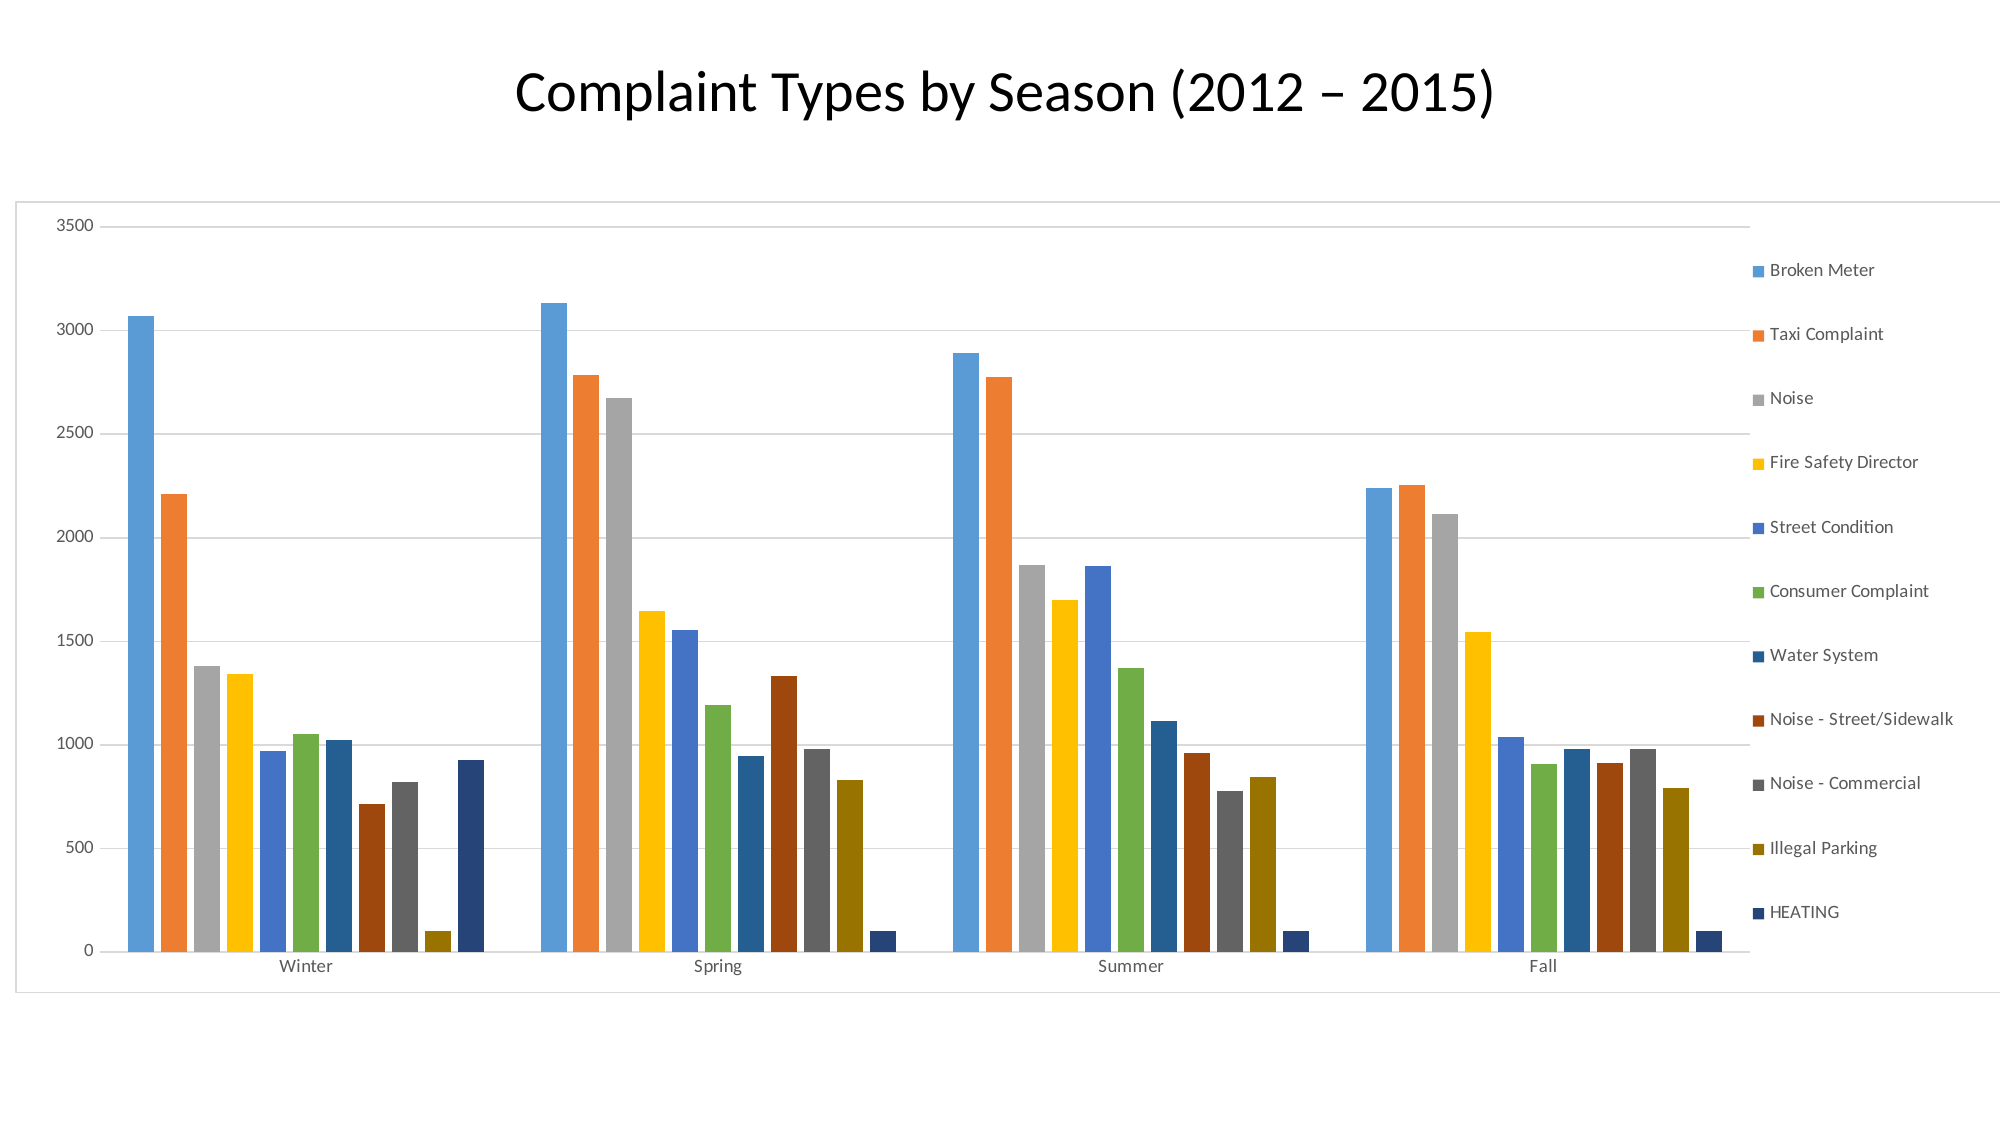

Complaint Types by Season (2012 – 2015)

### Chart

| Category | Broken Meter | Taxi Complaint | Noise | Fire Safety Director | Street Condition | Consumer Complaint | Water System | Noise - Street/Sidewalk | Noise - Commercial | Illegal Parking | HEATING |
|---|---|---|---|---|---|---|---|---|---|---|---|
| Winter | 3071.0 | 2212.0 | 1380.0 | 1343.0 | 972.0 | 1052.0 | 1026.0 | 717.0 | 820.0 | 100.0 | 927.0 |
| Spring | 3135.0 | 2788.0 | 2677.0 | 1648.0 | 1556.0 | 1192.0 | 948.0 | 1335.0 | 982.0 | 832.0 | 100.0 |
| Summer | 2893.0 | 2778.0 | 1867.0 | 1700.0 | 1866.0 | 1369.0 | 1116.0 | 963.0 | 776.0 | 845.0 | 100.0 |
| Fall | 2241.0 | 2257.0 | 2113.0 | 1543.0 | 1037.0 | 907.0 | 978.0 | 911.0 | 981.0 | 791.0 | 100.0 |